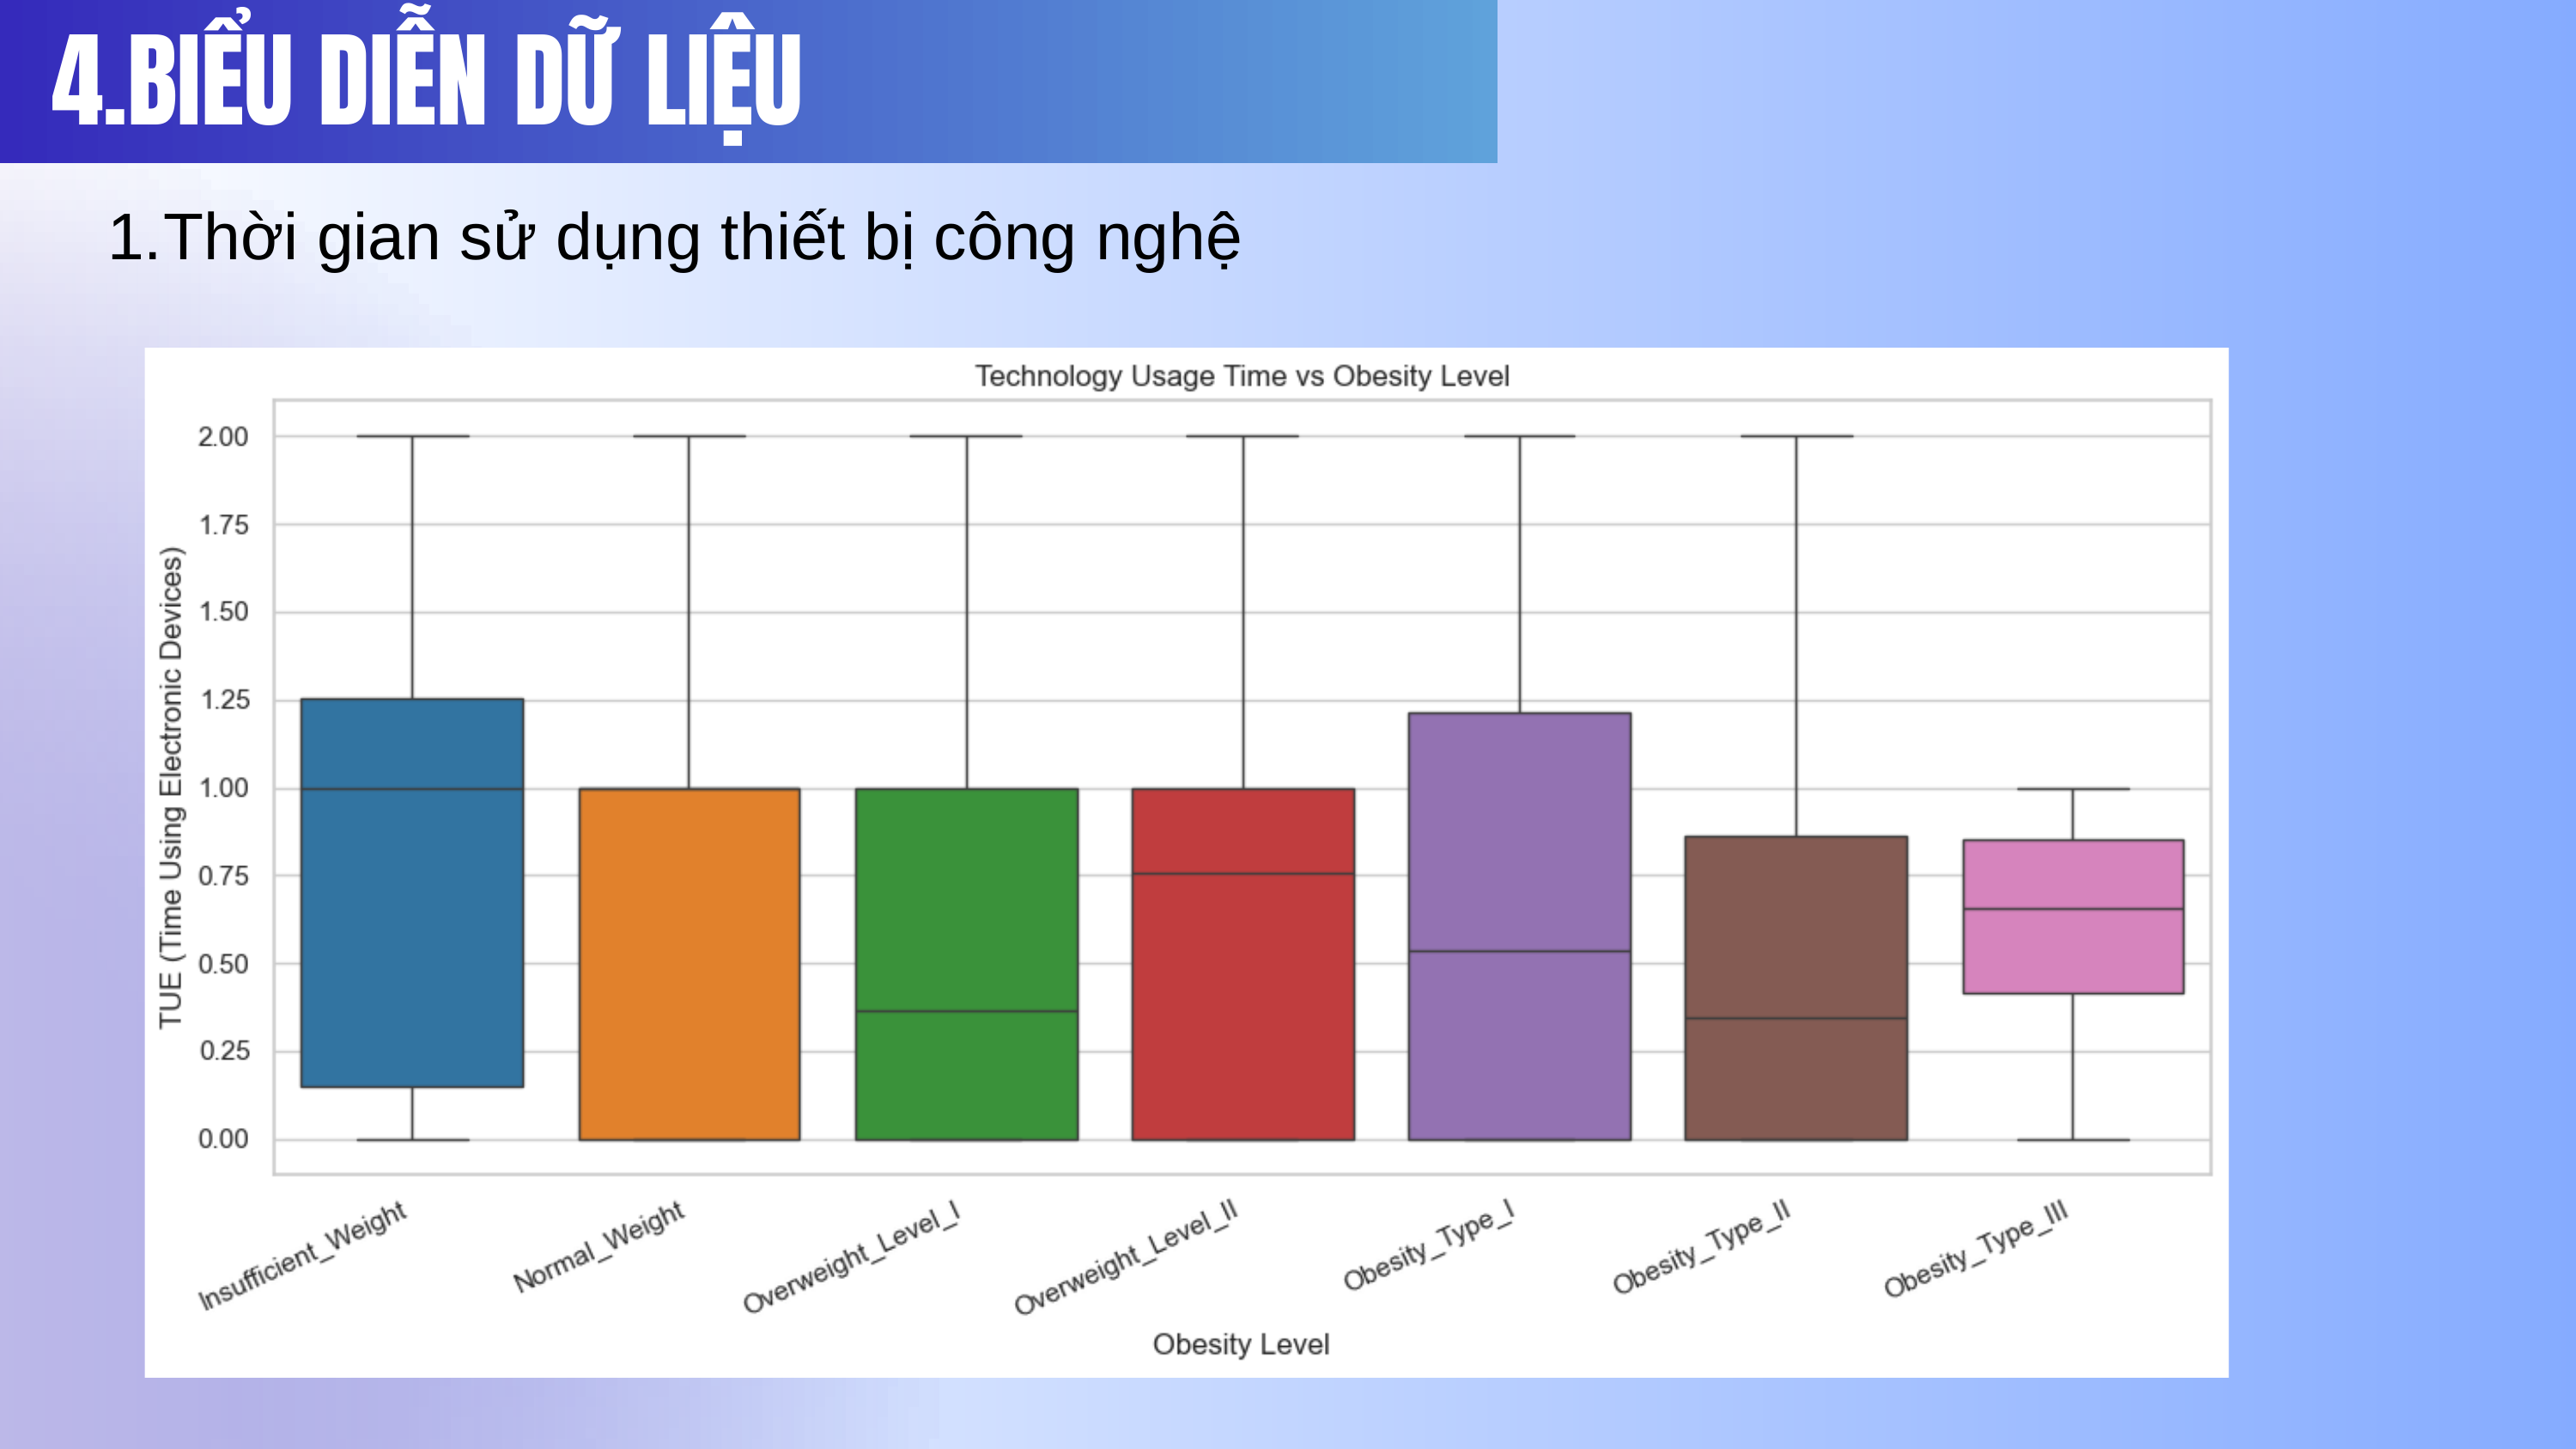

4.BIỂU DIỄN DỮ LIỆU

Thời gian sử dụng thiết bị công nghệ